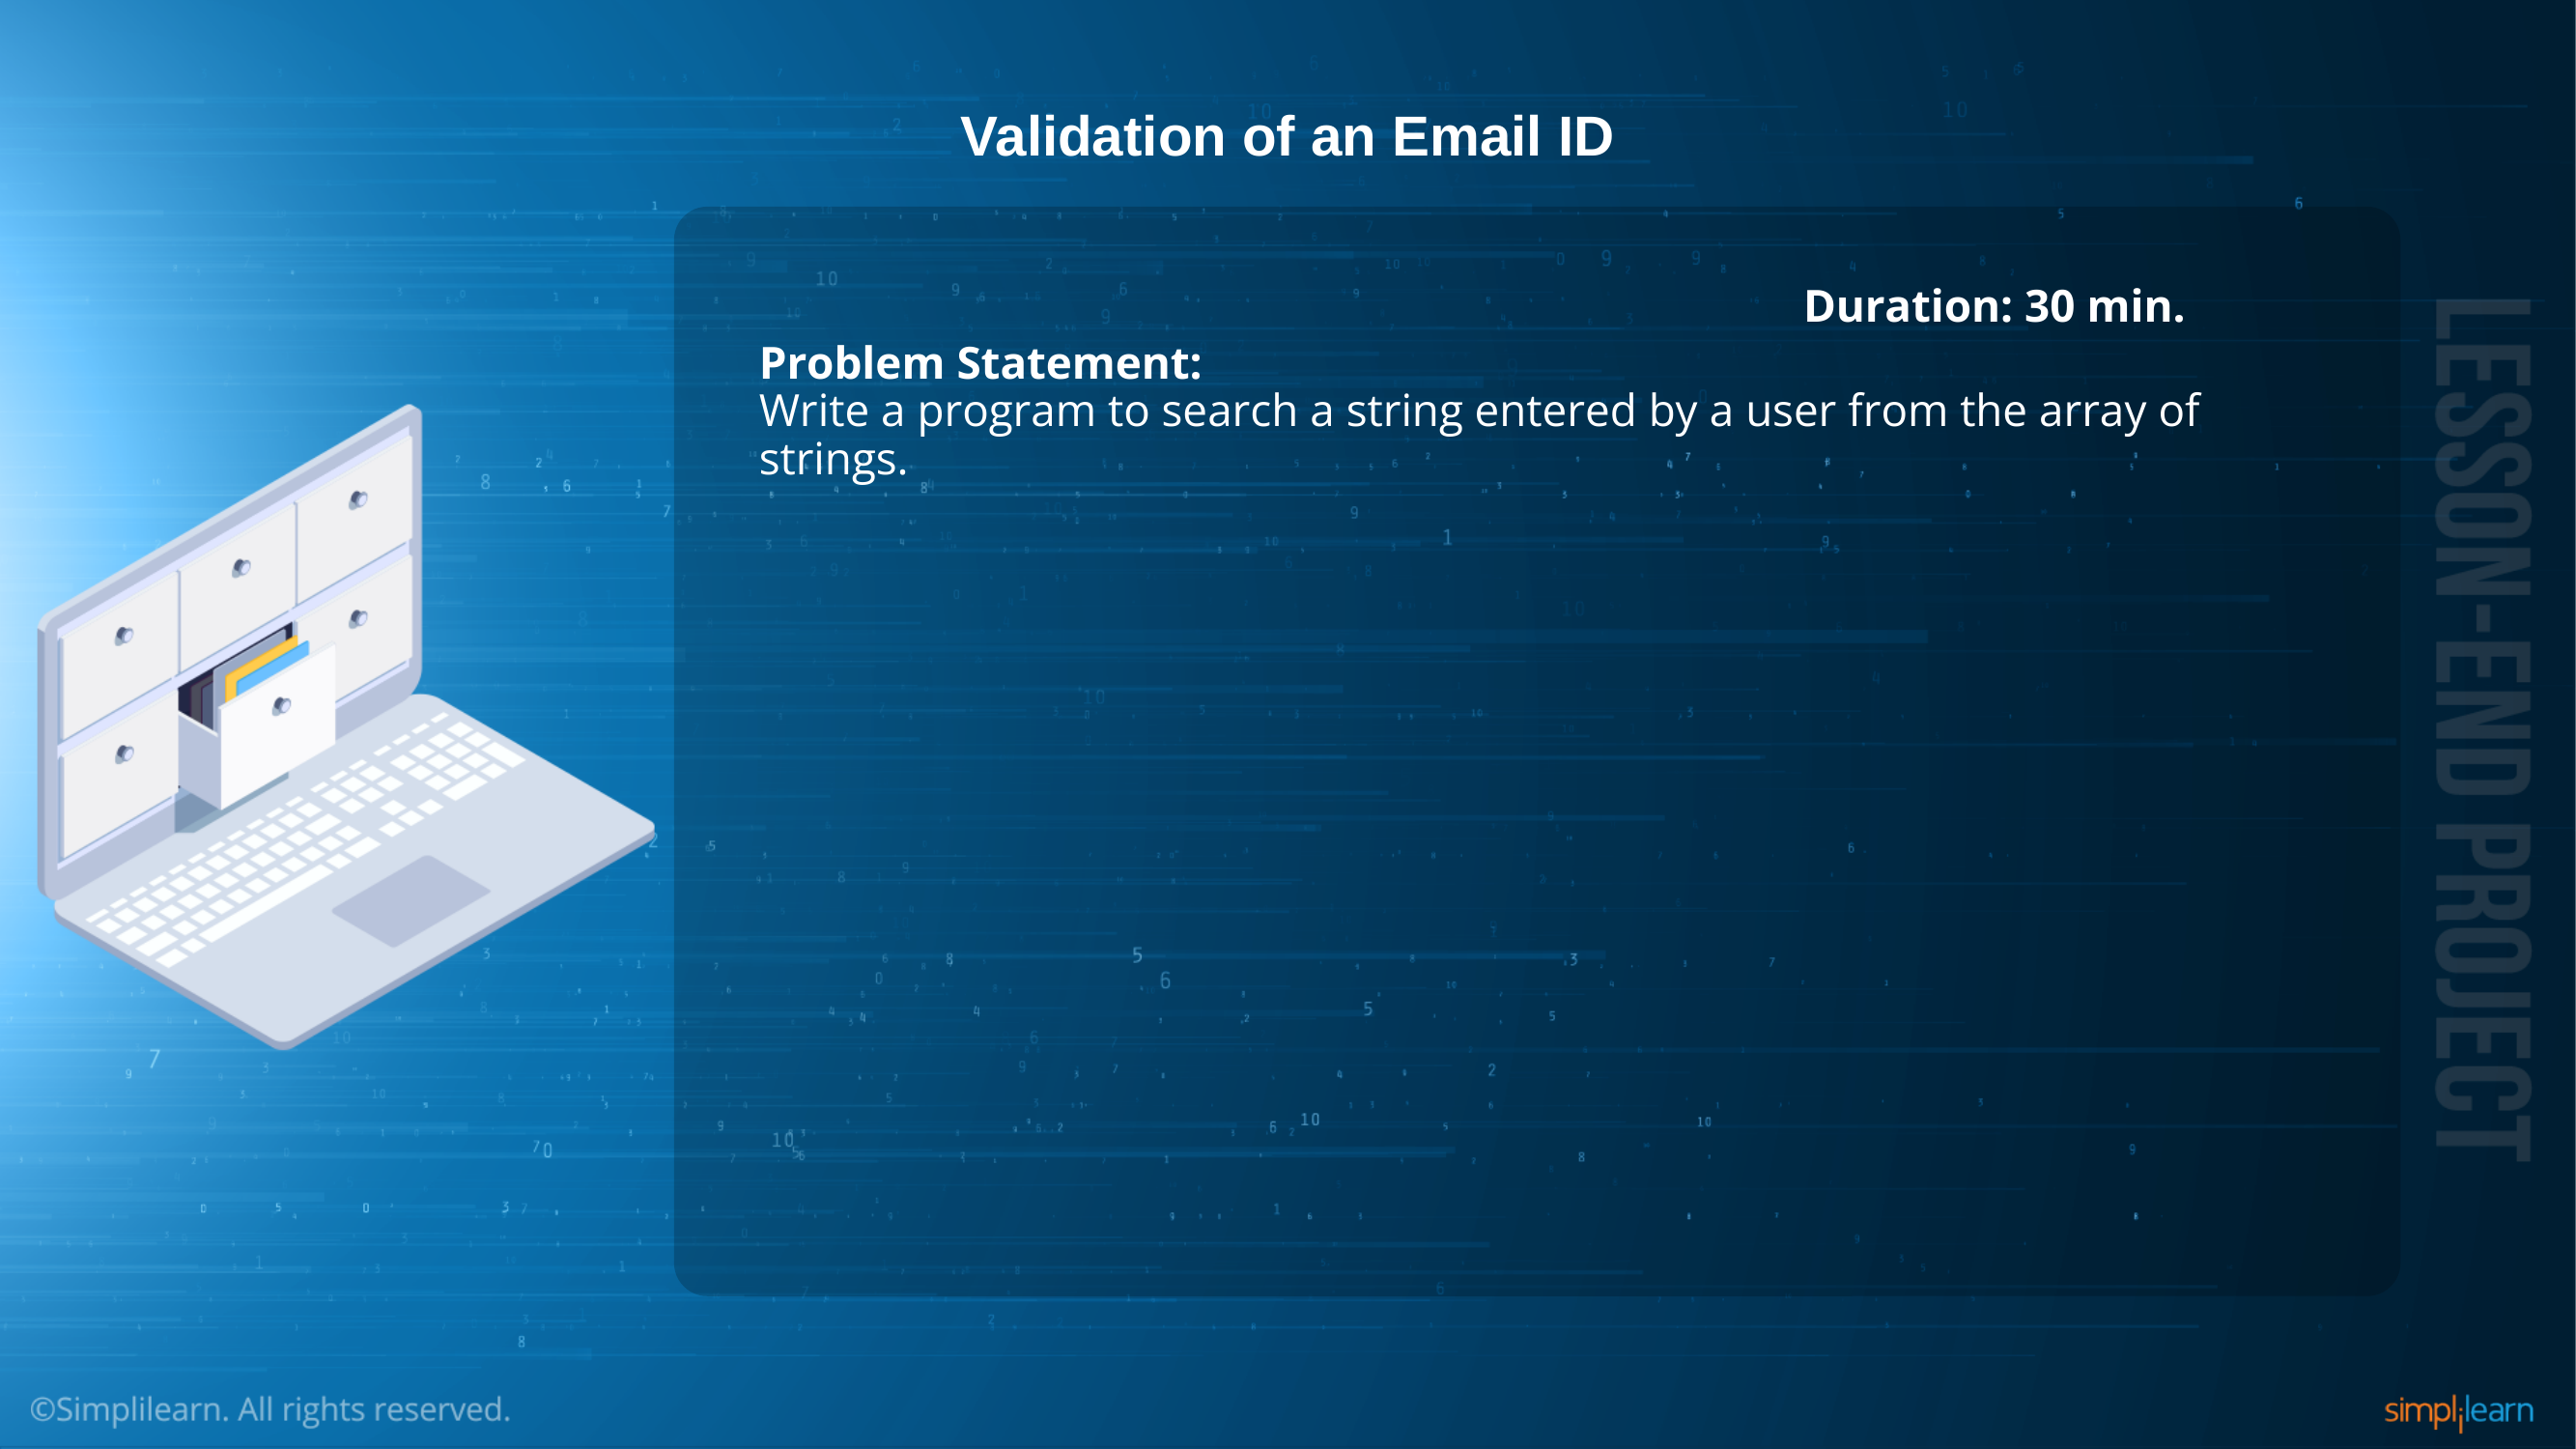

# Validation of an Email ID
Duration: 30 min.

Problem Statement:
Write a program to search a string entered by a user from the array of strings.